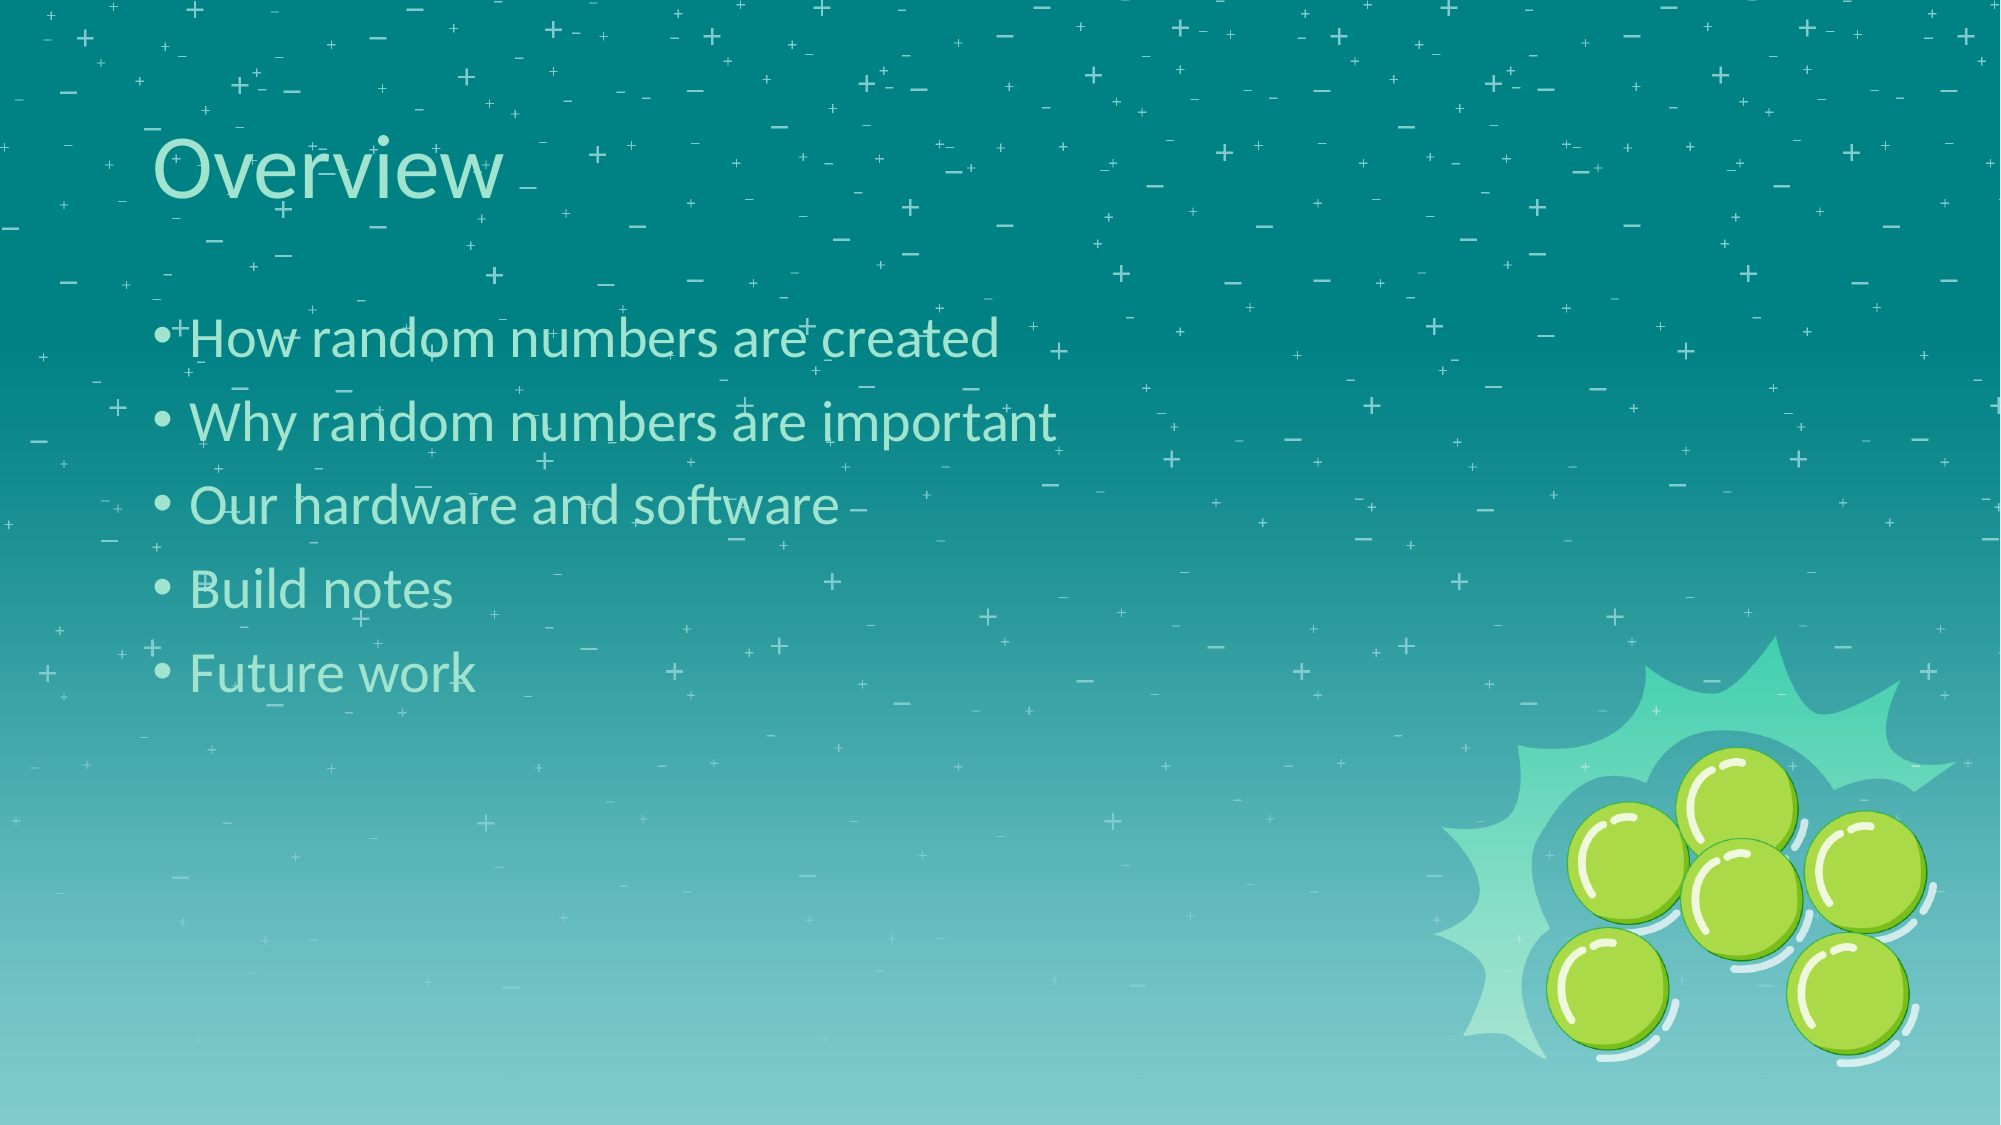

# Overview
How random numbers are created
Why random numbers are important
Our hardware and software
Build notes
Future work